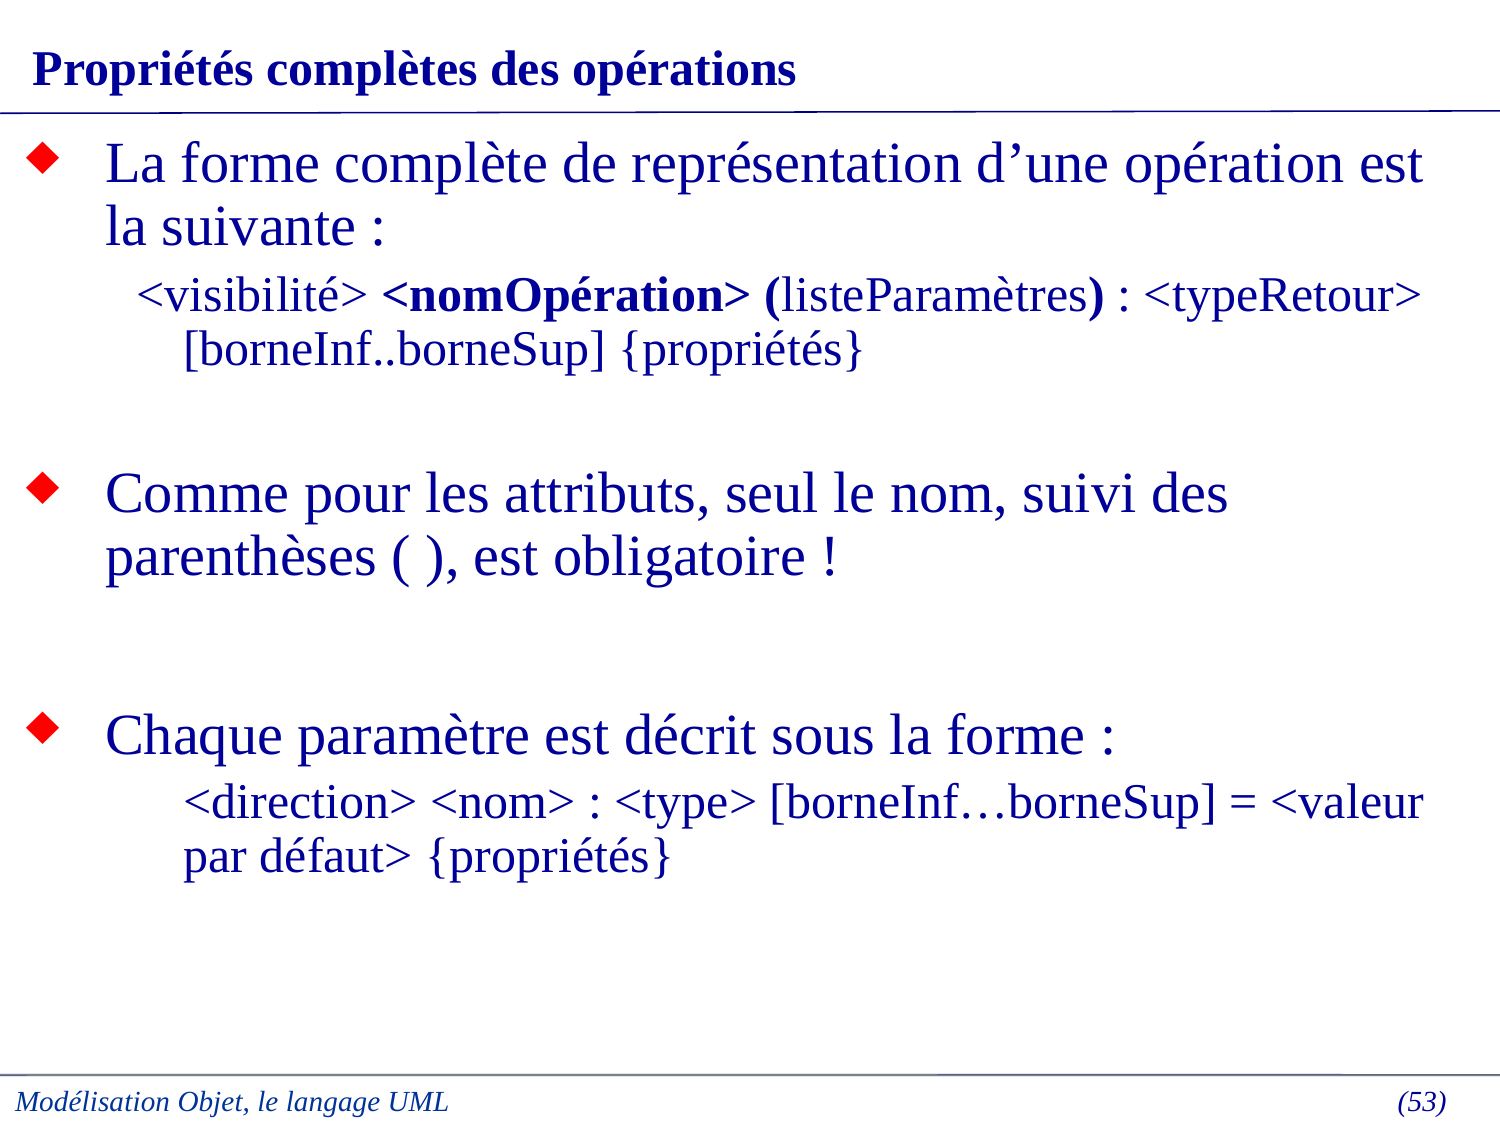

# Propriétés complètes des opérations
La forme complète de représentation d’une opération est la suivante :
<visibilité> <nomOpération> (listeParamètres) : <typeRetour> [borneInf..borneSup] {propriétés}

Comme pour les attributs, seul le nom, suivi des parenthèses ( ), est obligatoire !

Chaque paramètre est décrit sous la forme :
	<direction> <nom> : <type> [borneInf…borneSup] = <valeur par défaut> {propriétés}
Modélisation Objet, le langage UML
 (53)